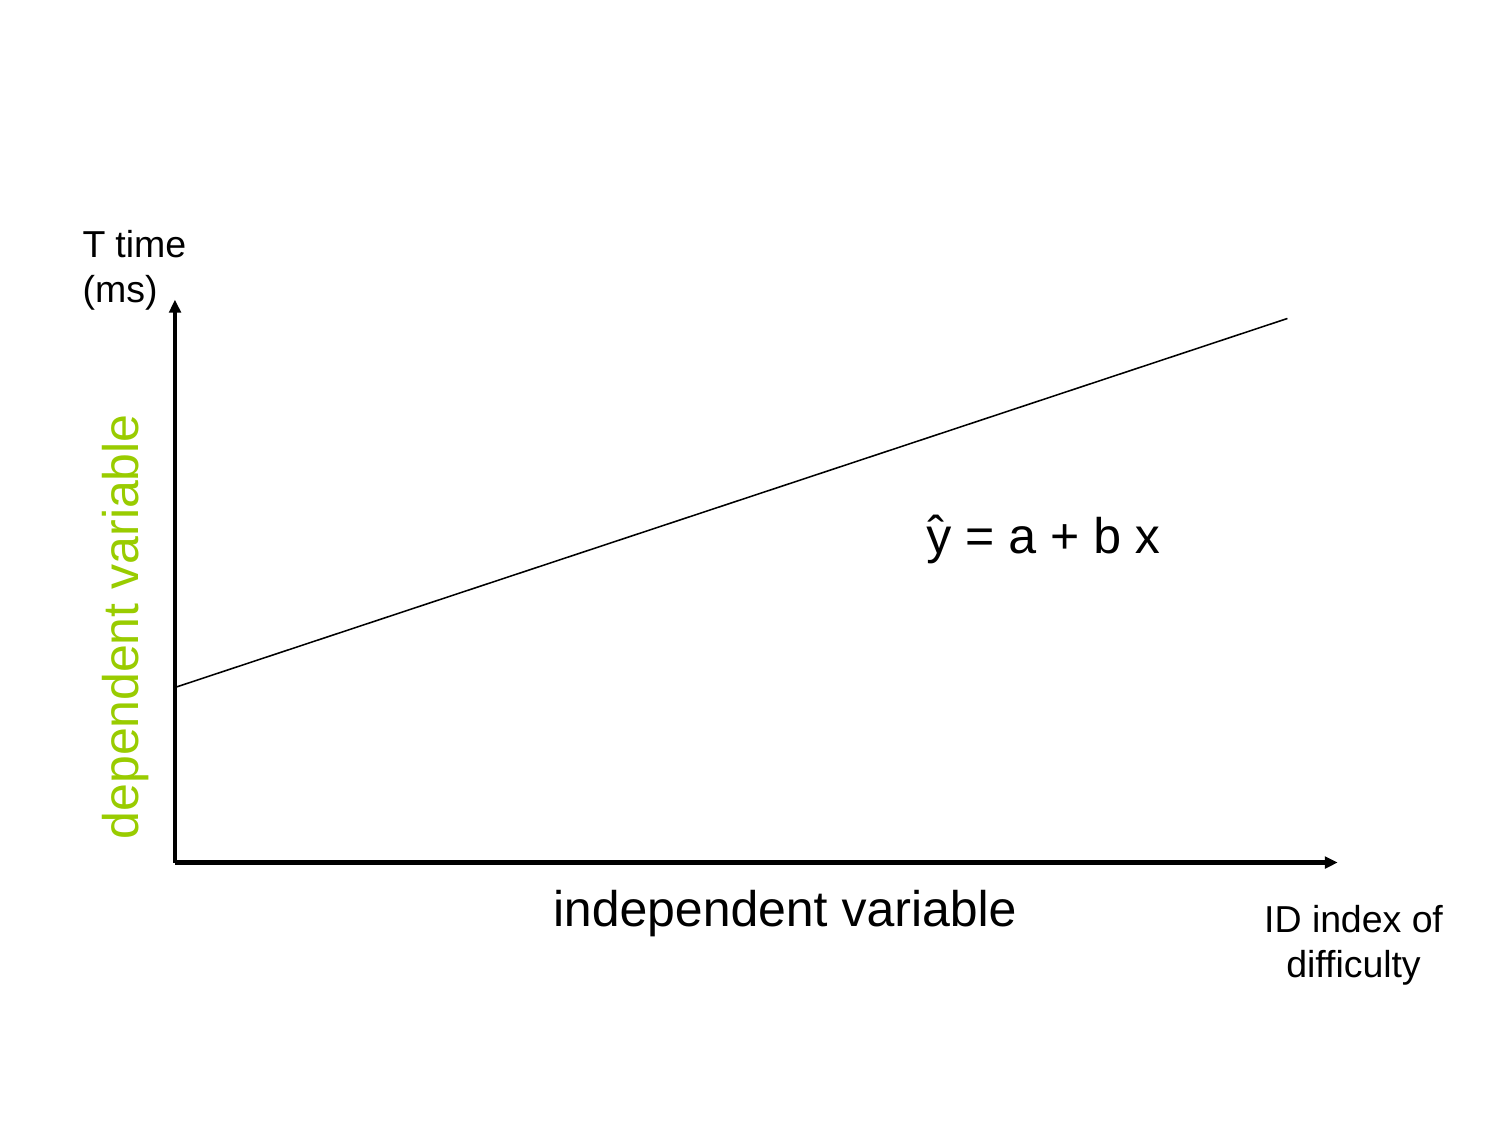

T time
(ms)
ˆ
 y = a + b x
dependent variable
independent variable
ID index of difficulty